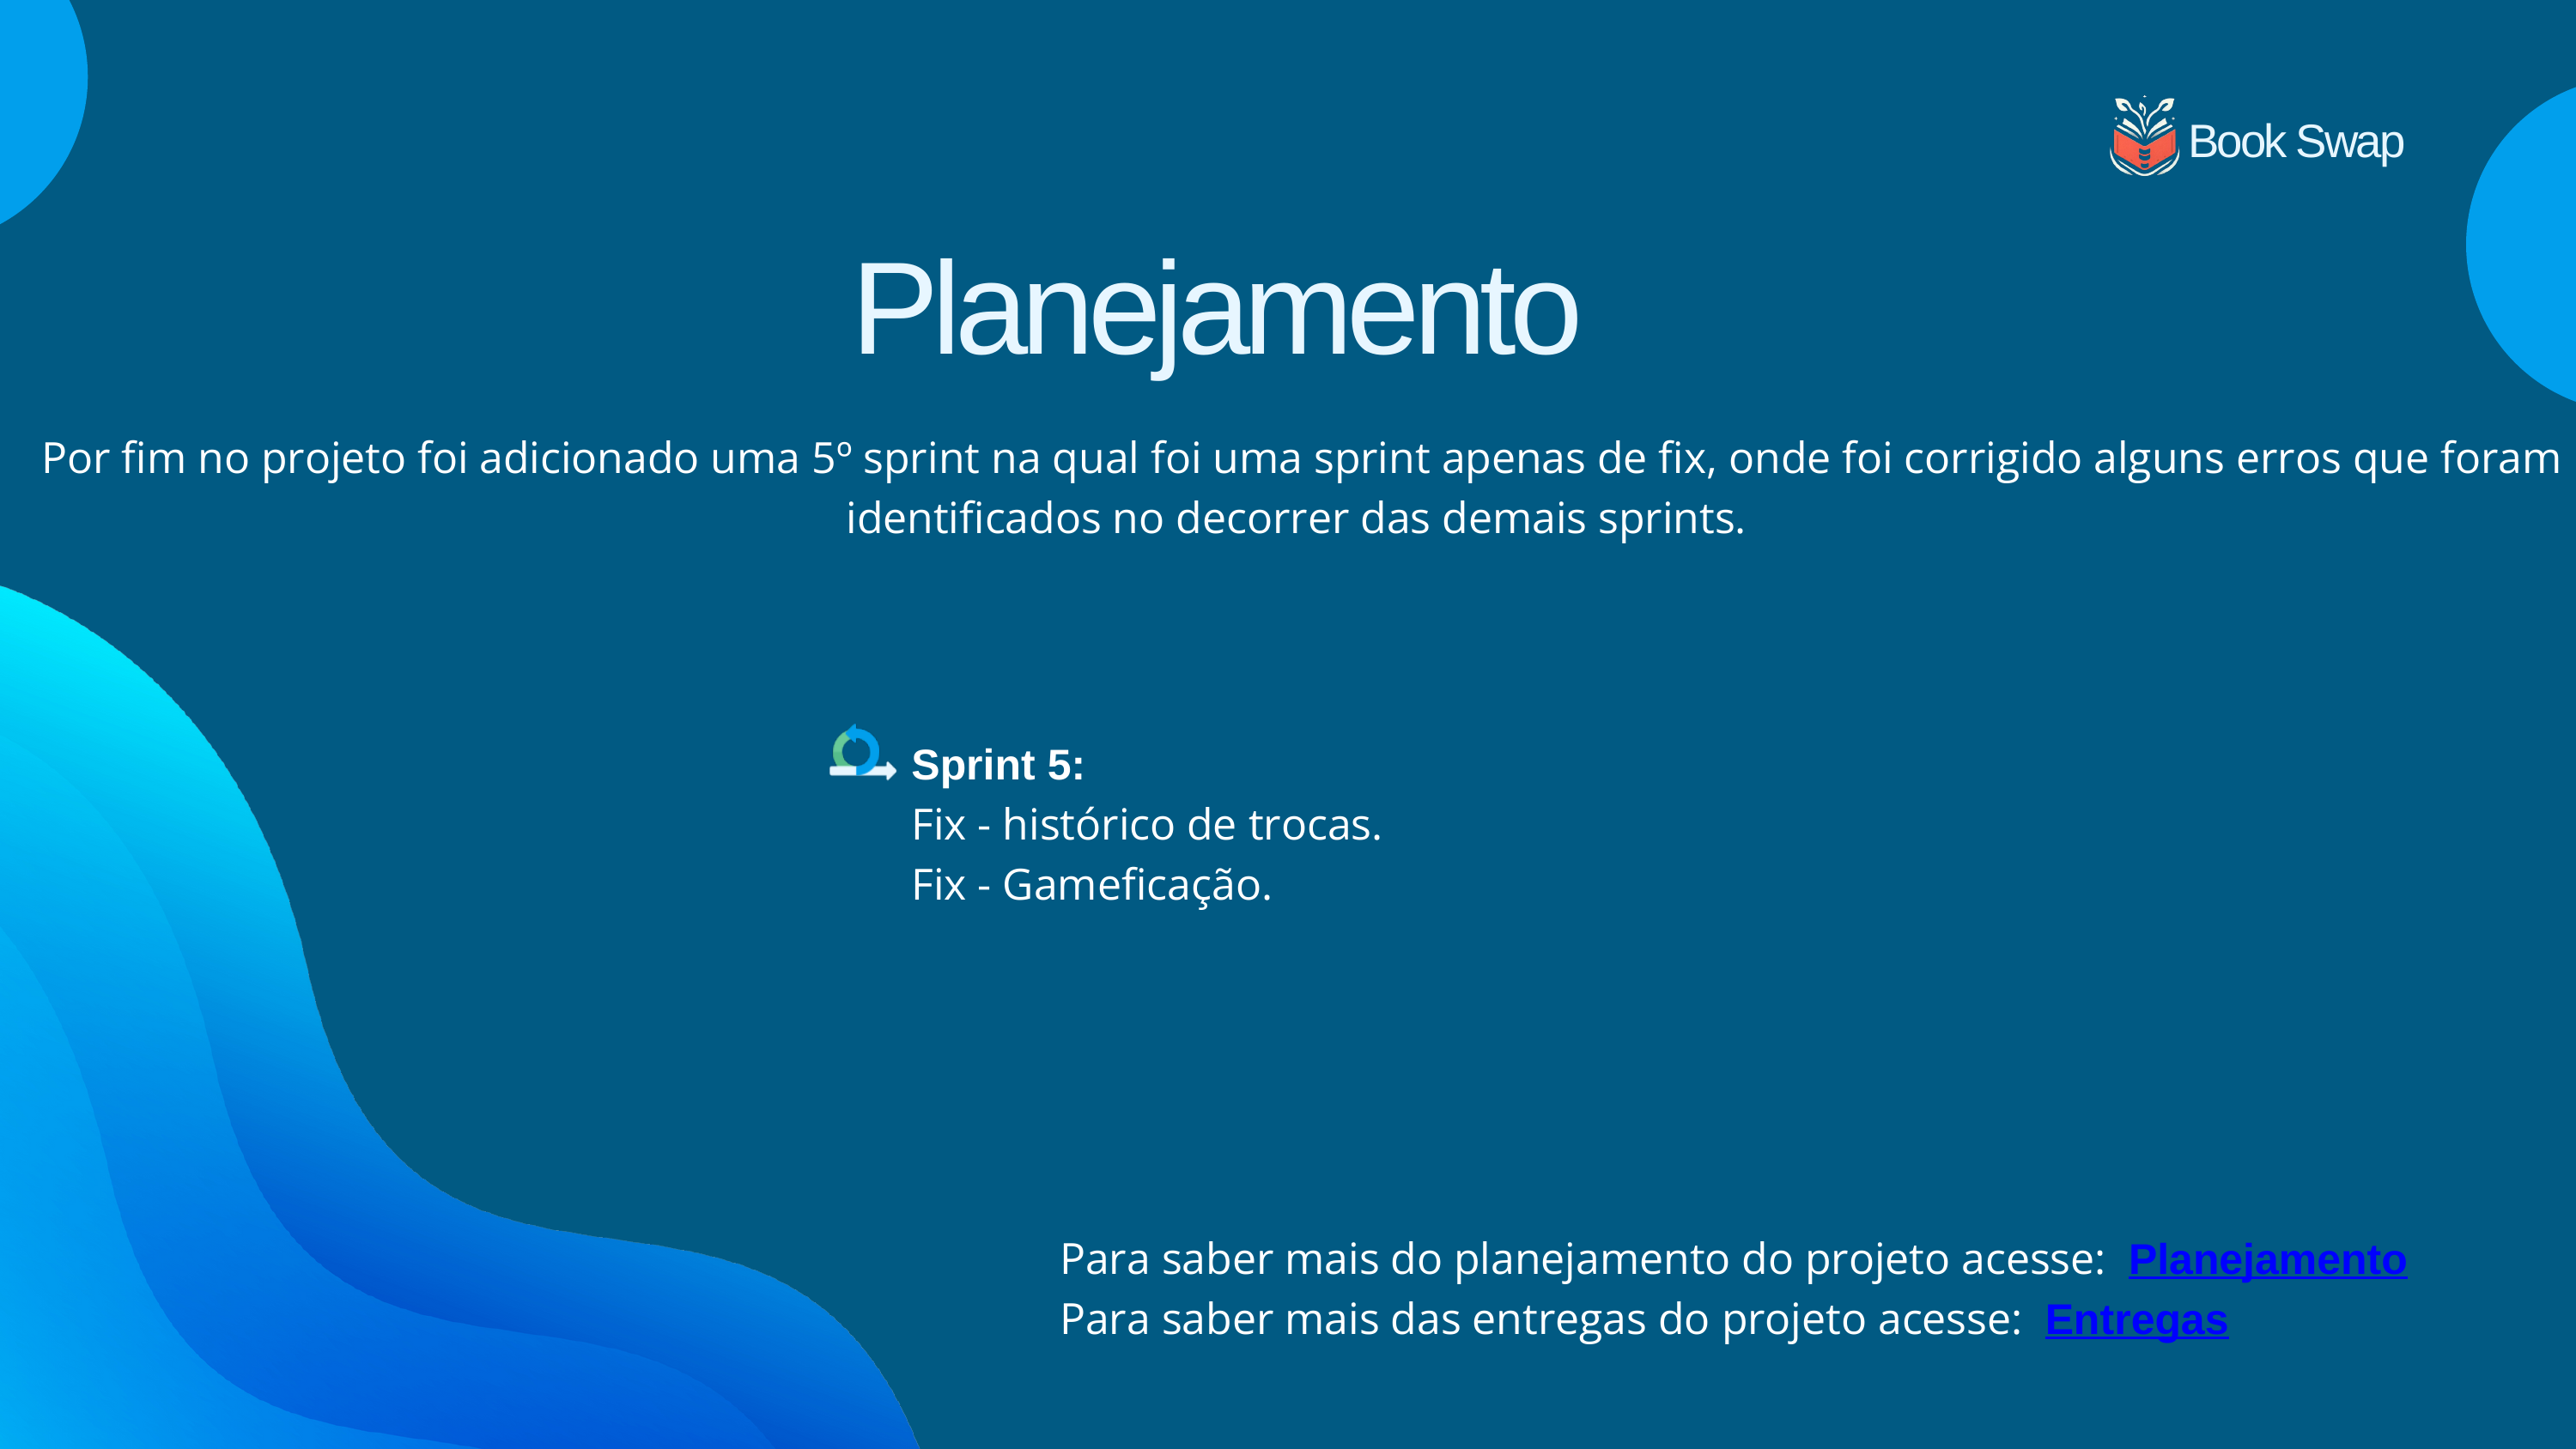

Book Swap

Planejamento
Por fim no projeto foi adicionado uma 5º sprint na qual foi uma sprint apenas de fix, onde foi corrigido alguns erros que foram identificados no decorrer das demais sprints.

Sprint 5:
Fix - histórico de trocas.
Fix - Gameficação.
Para saber mais do planejamento do projeto acesse:  Planejamento
Para saber mais das entregas do projeto acesse:  Entregas